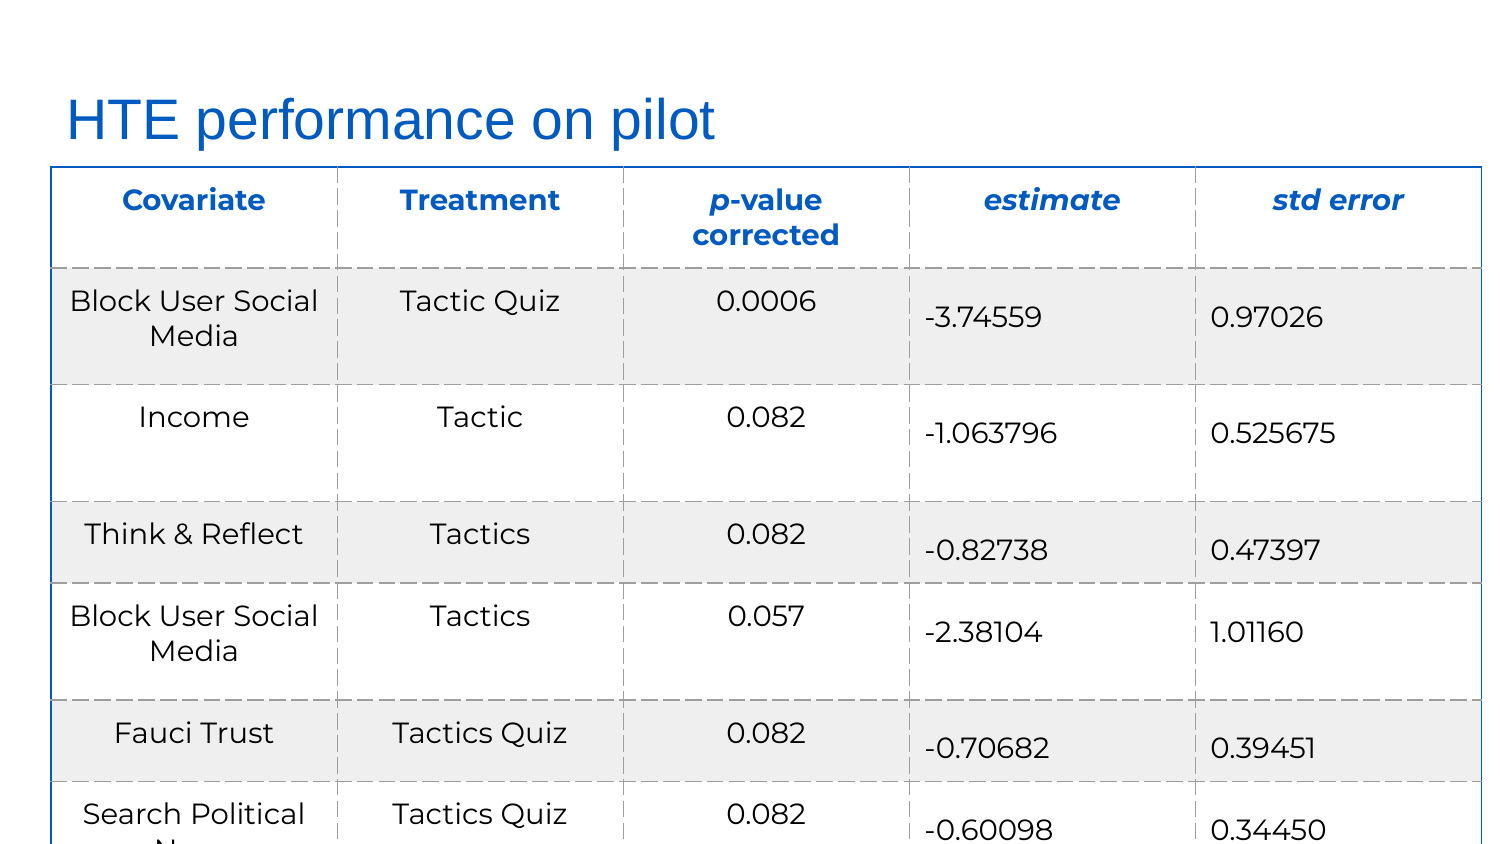

# HTE performance on pilot
| Covariate | Treatment | p-value corrected | estimate | std error |
| --- | --- | --- | --- | --- |
| Block User Social Media | Tactic Quiz | 0.0006 | -3.74559 | 0.97026 |
| Income | Tactic | 0.082 | -1.063796 | 0.525675 |
| Think & Reflect | Tactics | 0.082 | -0.82738 | 0.47397 |
| Block User Social Media | Tactics | 0.057 | -2.38104 | 1.01160 |
| Fauci Trust | Tactics Quiz | 0.082 | -0.70682 | 0.39451 |
| Search Political News | Tactics Quiz | 0.082 | -0.60098 | 0.34450 |